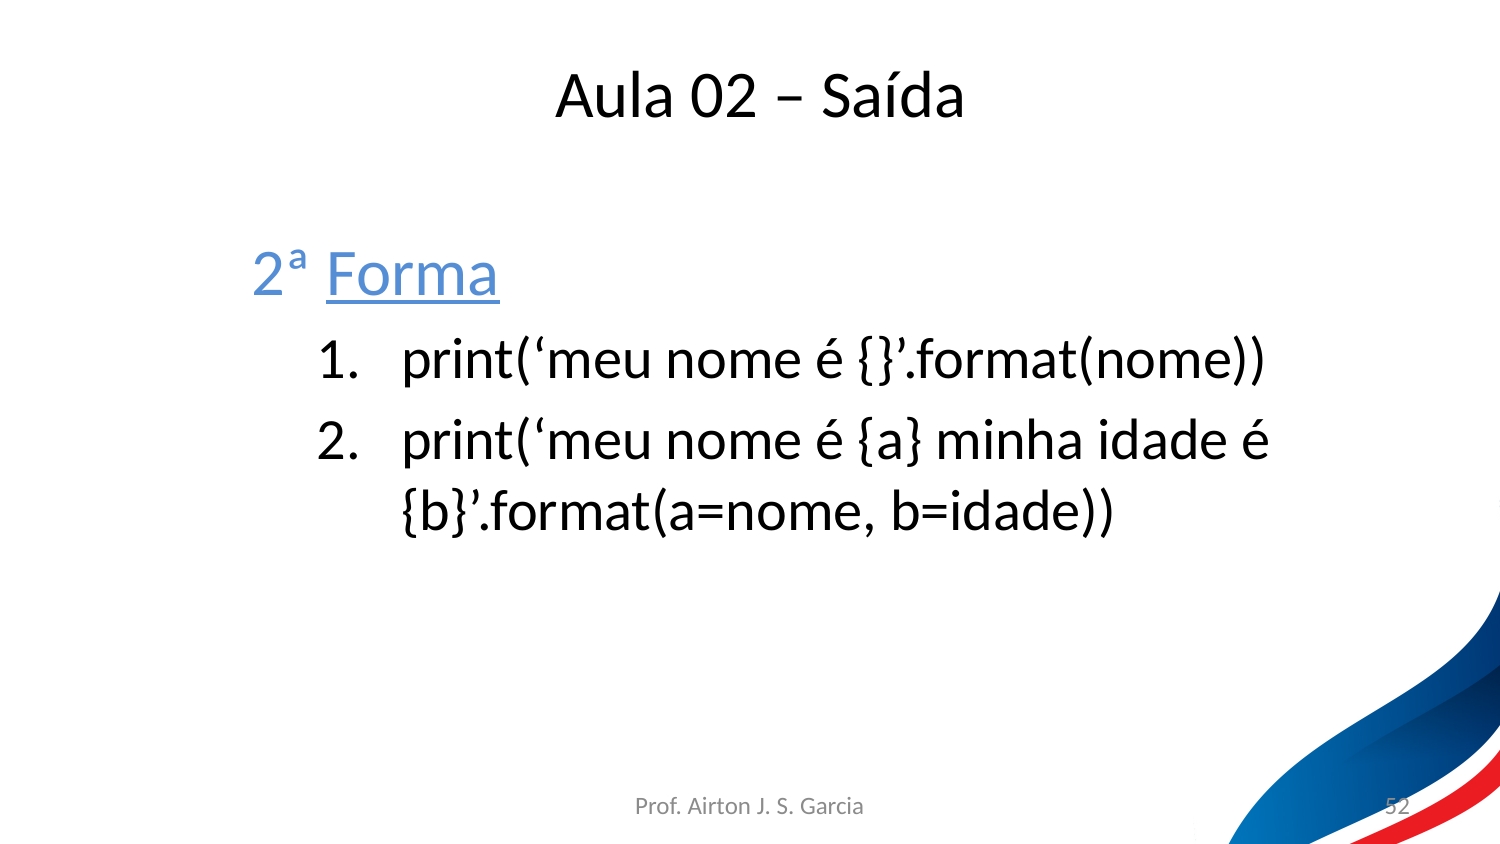

Aula 02 – Saída
2ª Forma
print(‘meu nome é {}’.format(nome))
print(‘meu nome é {a} minha idade é {b}’.format(a=nome, b=idade))

Prof. Airton J. S. Garcia
52